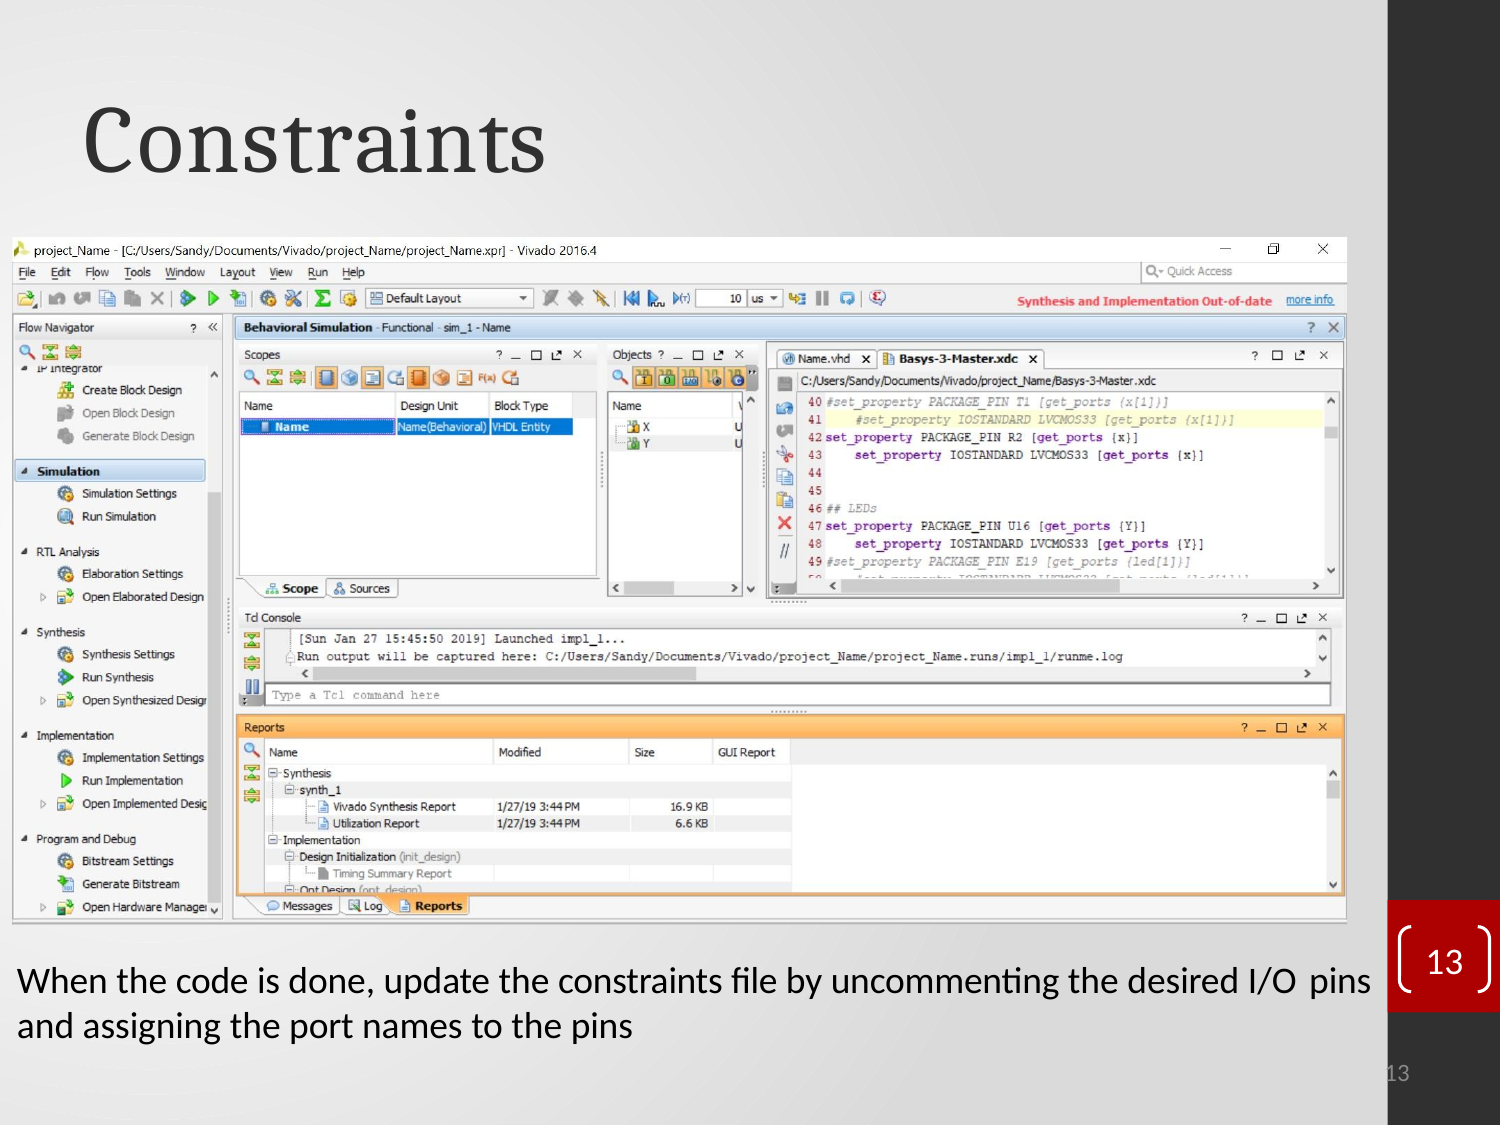

# Constraints

13
When the code is done, update the constraints file by uncommenting the desired I/O pins and assigning the port names to the pins
13